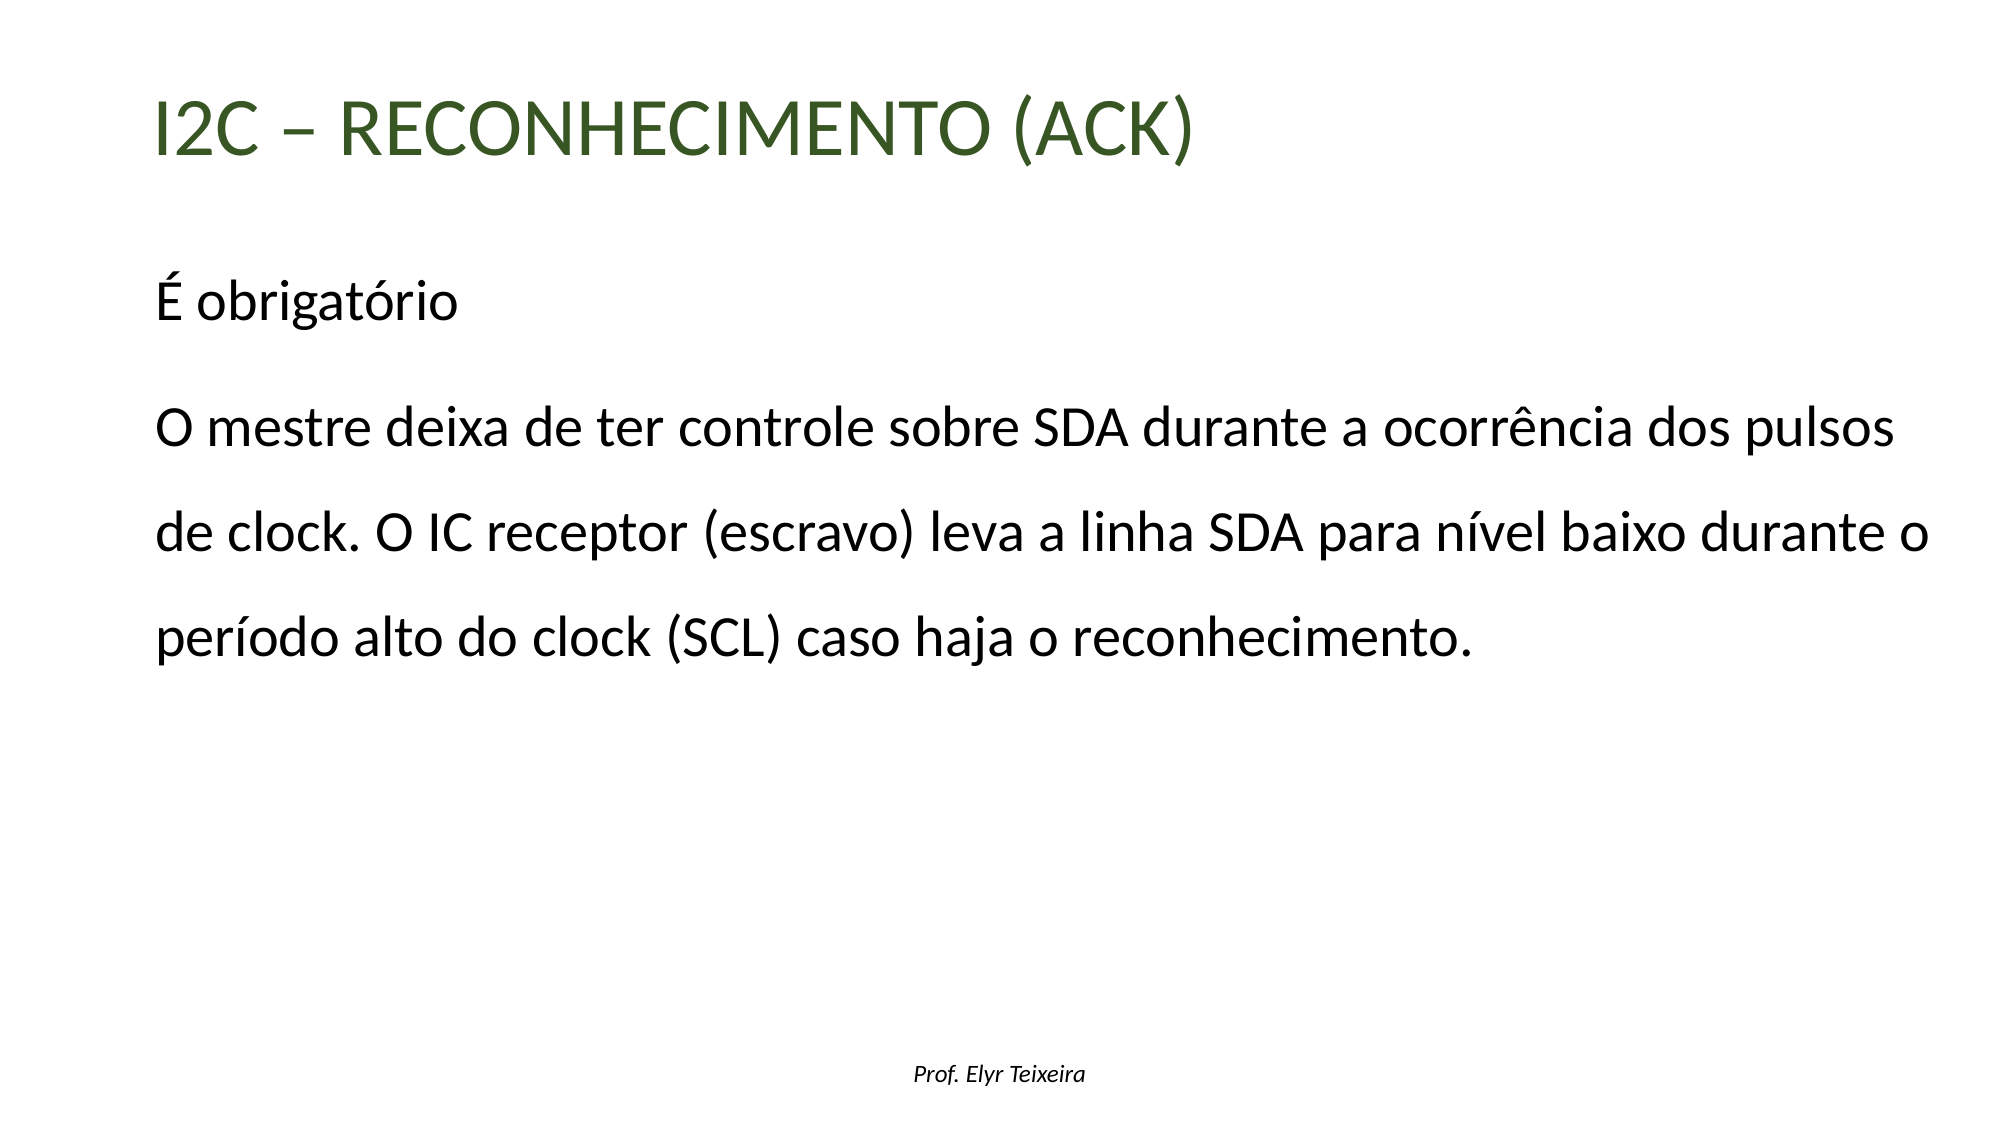

# I2C – Reconhecimento (ack)
É obrigatório
O mestre deixa de ter controle sobre SDA durante a ocorrência dos pulsos de clock. O IC receptor (escravo) leva a linha SDA para nível baixo durante o período alto do clock (SCL) caso haja o reconhecimento.